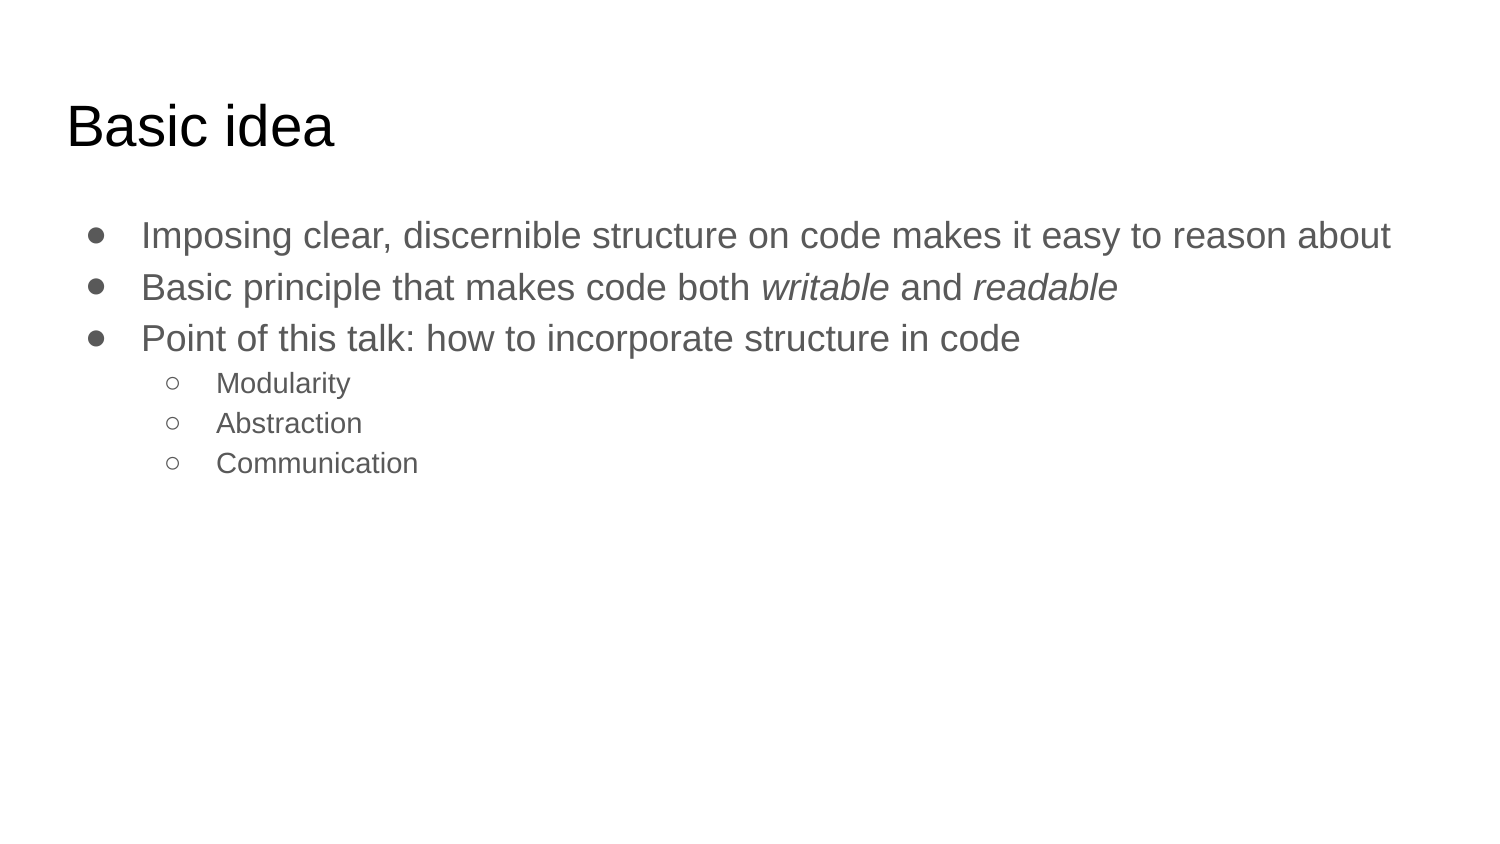

# Basic idea
Imposing clear, discernible structure on code makes it easy to reason about
Basic principle that makes code both writable and readable
Point of this talk: how to incorporate structure in code
Modularity
Abstraction
Communication